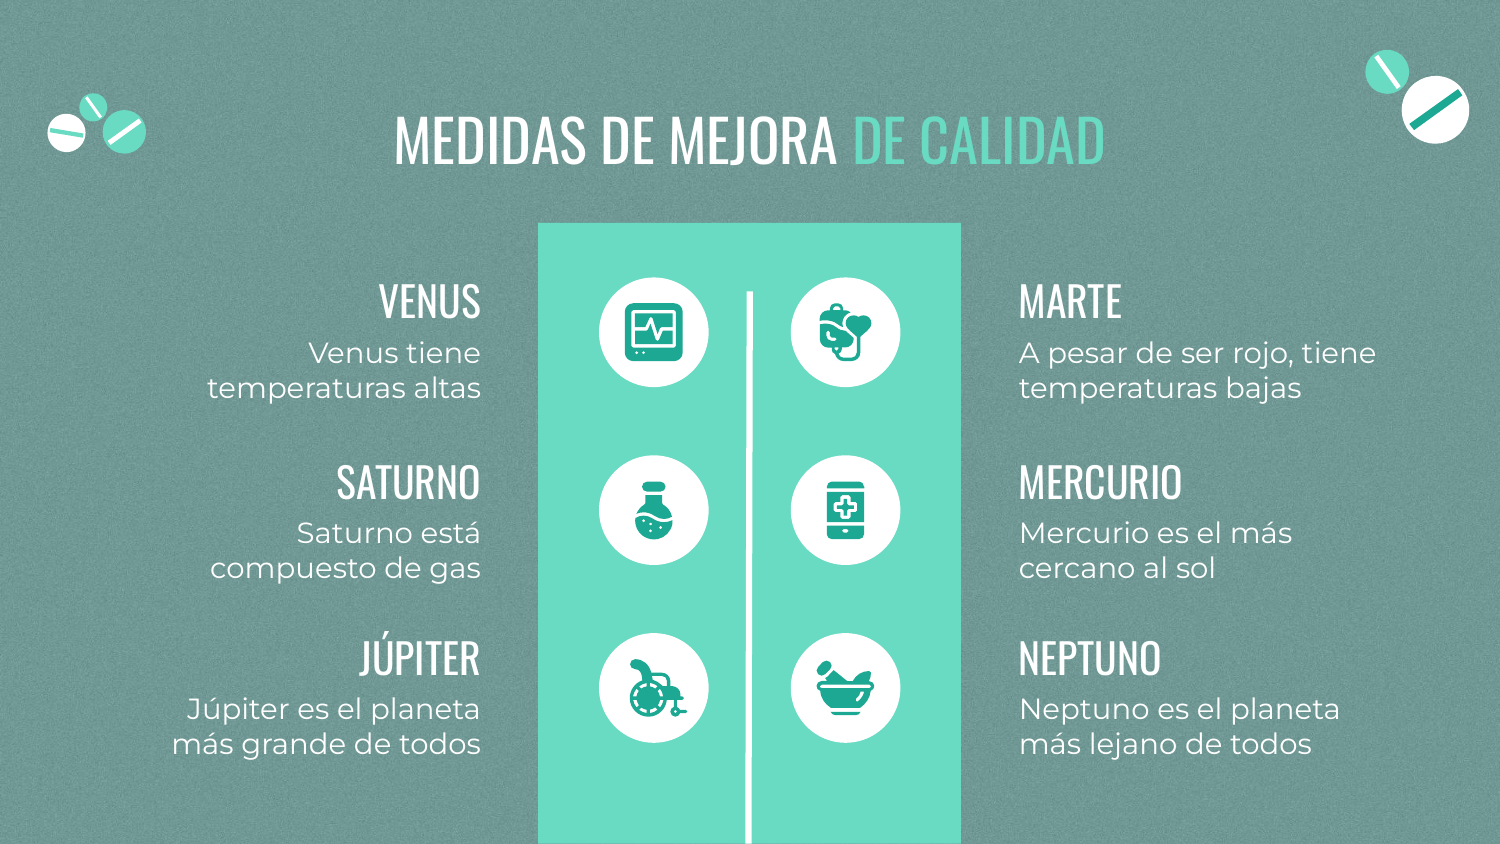

# MEDIDAS DE MEJORA DE CALIDAD

MARTE
VENUS

Venus tiene temperaturas altas
A pesar de ser rojo, tiene temperaturas bajas
SATURNO
MERCURIO

Saturno está compuesto de gas
Mercurio es el más cercano al sol
JÚPITER
NEPTUNO

Júpiter es el planeta más grande de todos
Neptuno es el planeta más lejano de todos